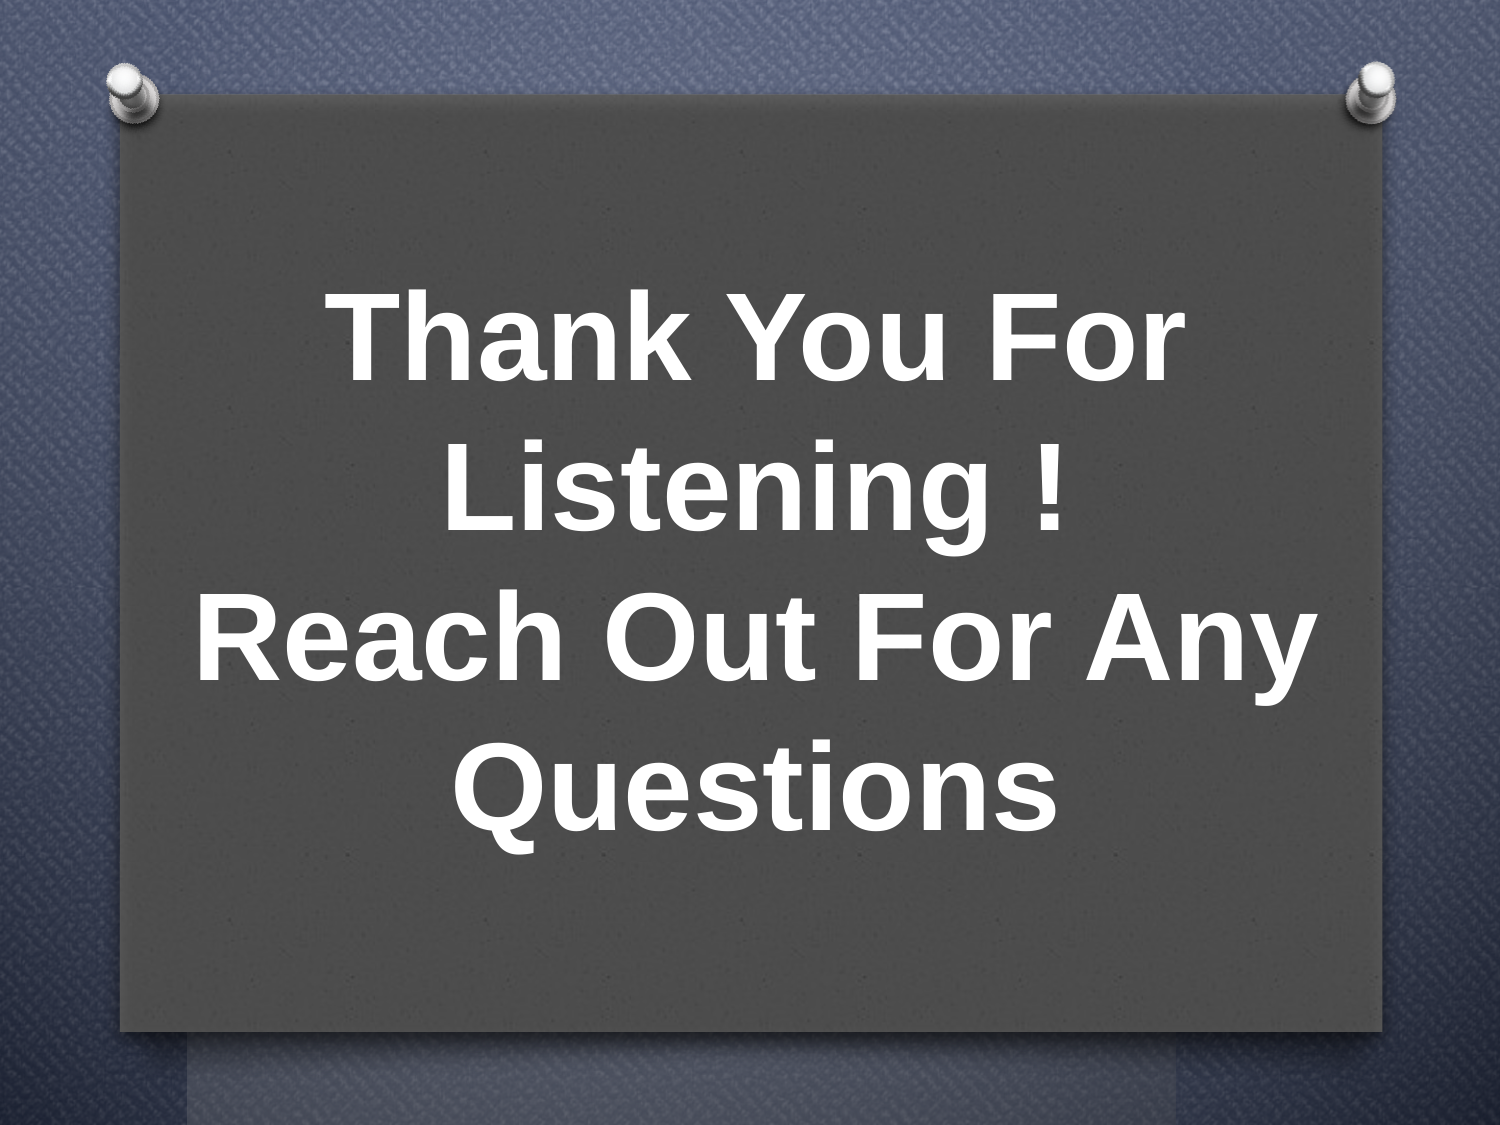

# Thank You For Listening ! Reach Out For Any Questions